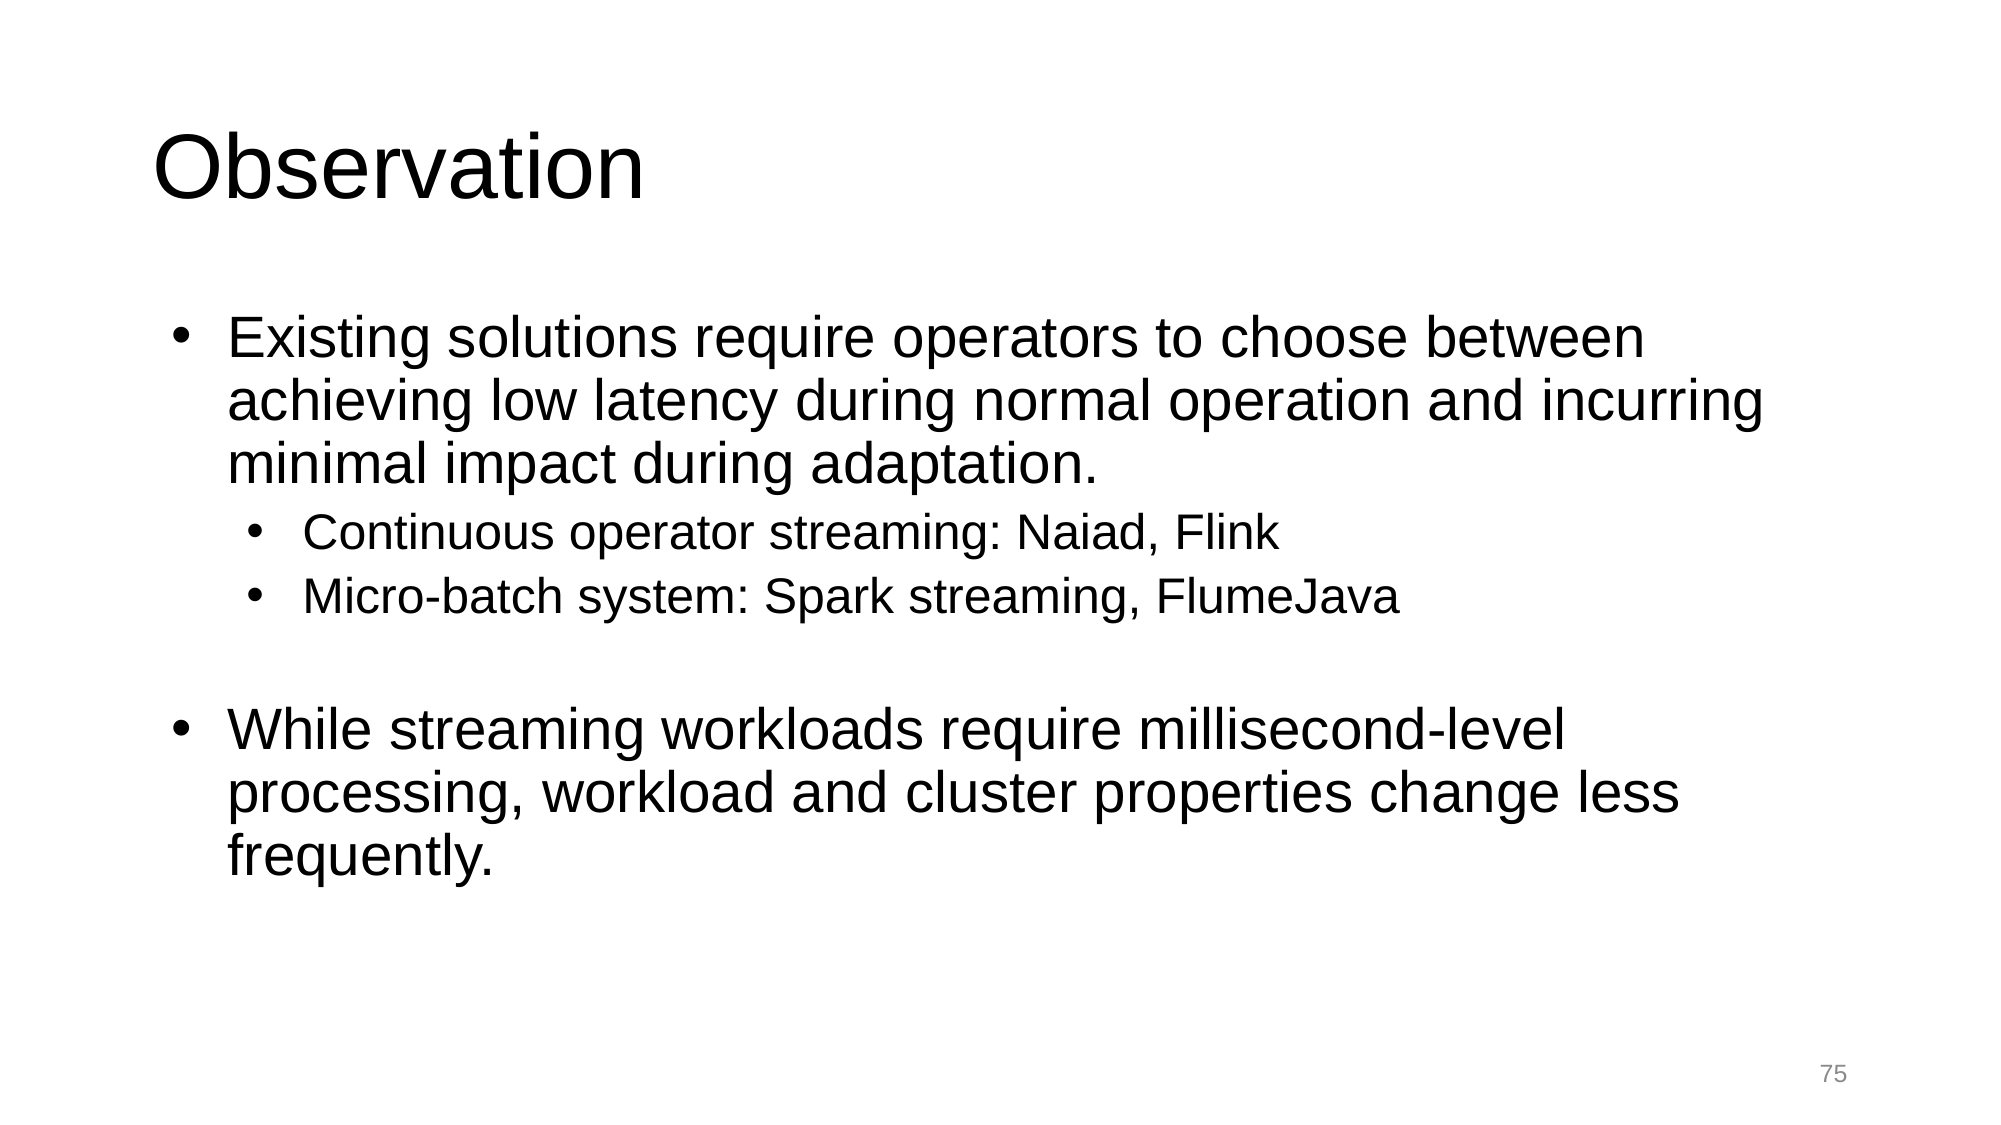

# Observation
Existing solutions require operators to choose between achieving low latency during normal operation and incurring minimal impact during adaptation.
Continuous operator streaming: Naiad, Flink
Micro-batch system: Spark streaming, FlumeJava
While streaming workloads require millisecond-level processing, workload and cluster properties change less frequently.
75